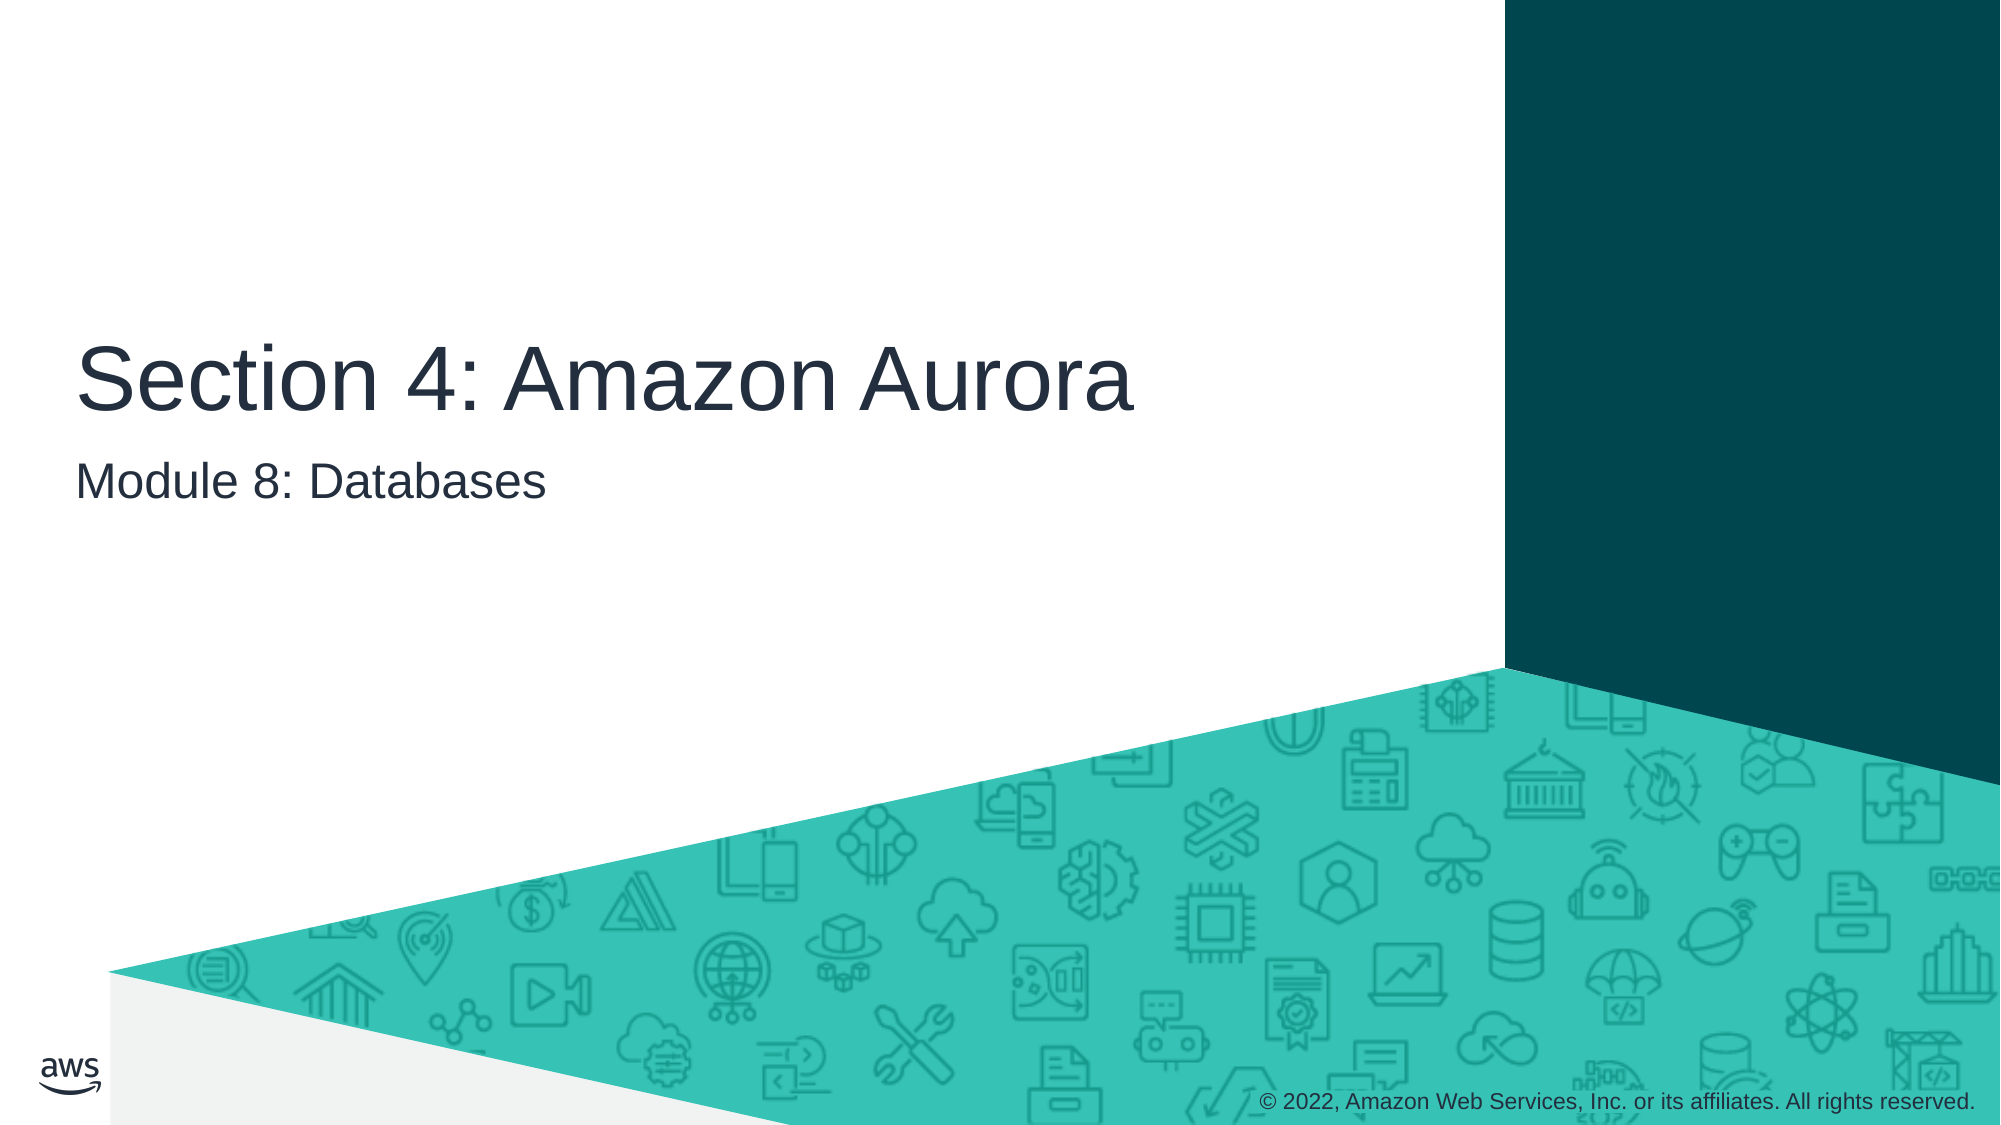

# Section 4: Amazon Aurora
Module 8: Databases